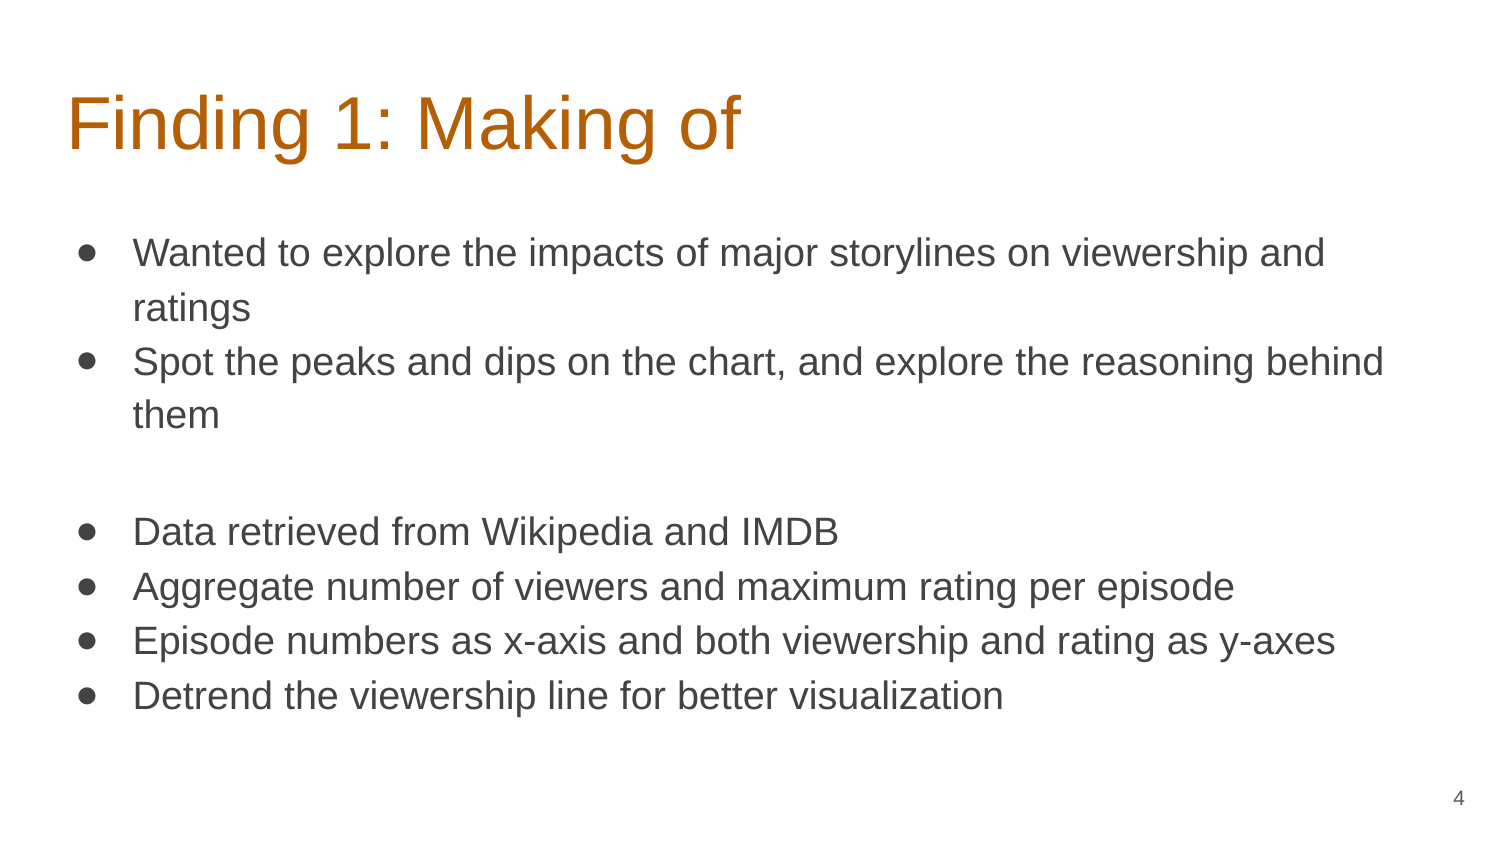

# Finding 1: Making of
Wanted to explore the impacts of major storylines on viewership and ratings
Spot the peaks and dips on the chart, and explore the reasoning behind them
Data retrieved from Wikipedia and IMDB
Aggregate number of viewers and maximum rating per episode
Episode numbers as x-axis and both viewership and rating as y-axes
Detrend the viewership line for better visualization
4